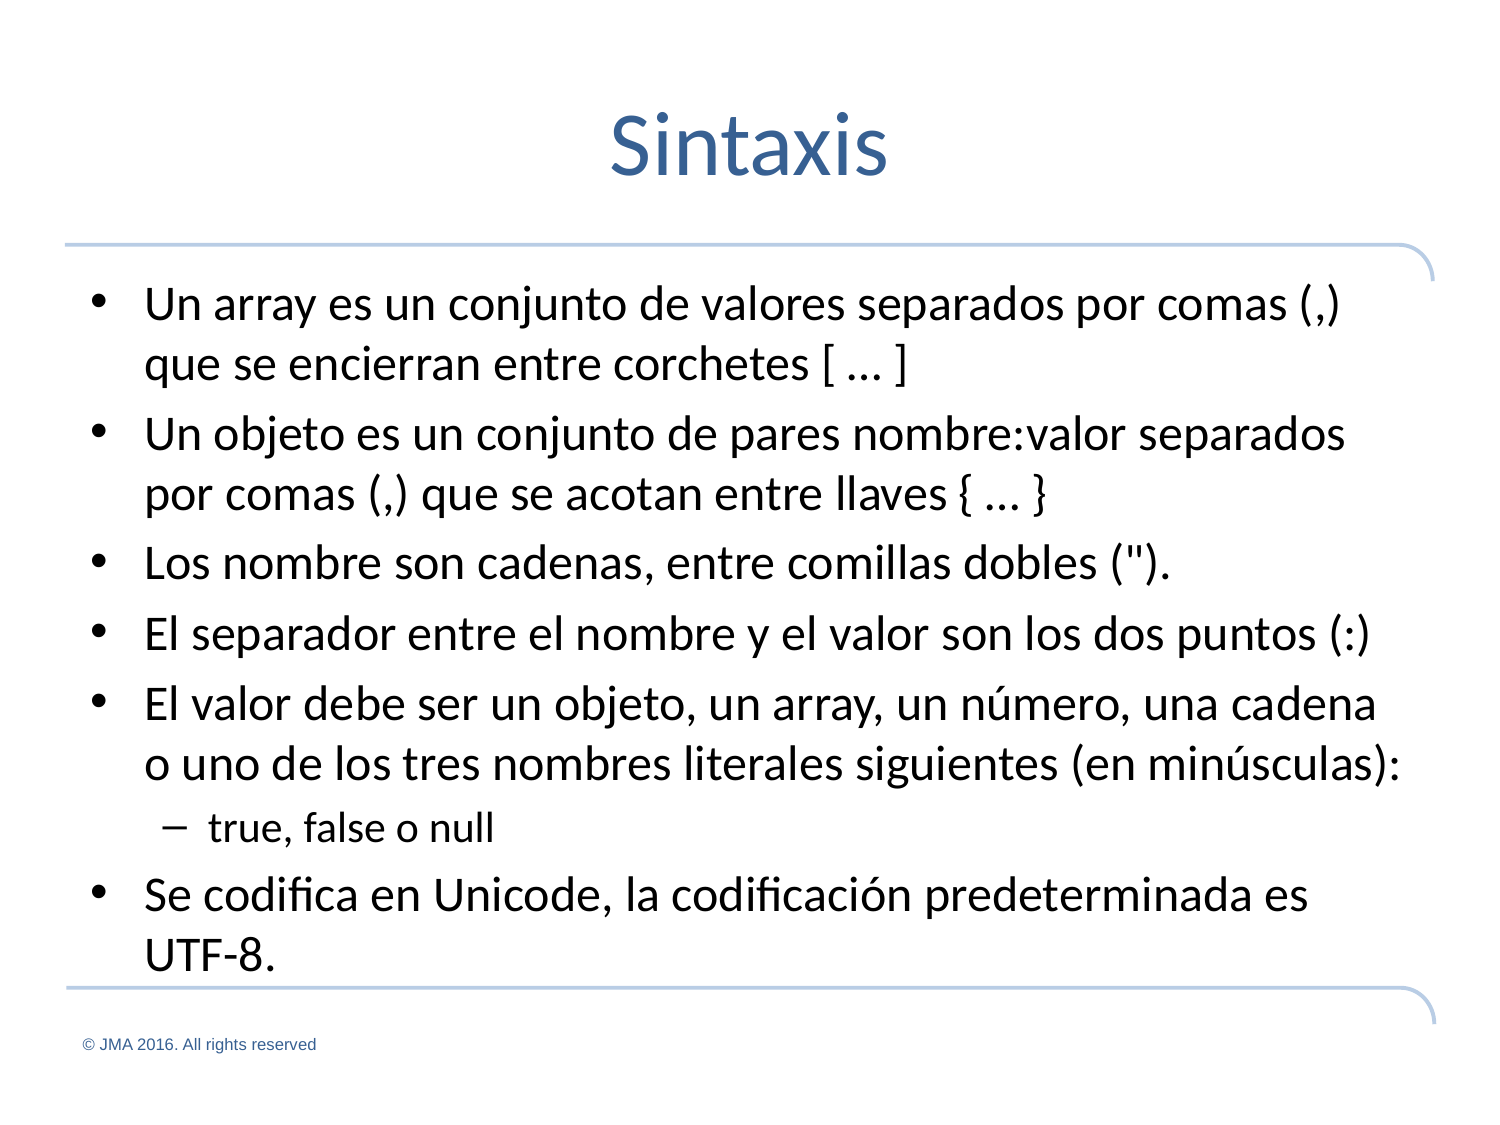

# Sintaxis
Un array es un conjunto de valores separados por comas (,) que se encierran entre corchetes [ … ]
Un objeto es un conjunto de pares nombre:valor separados por comas (,) que se acotan entre llaves { … }
Los nombre son cadenas, entre comillas dobles (").
El separador entre el nombre y el valor son los dos puntos (:)
El valor debe ser un objeto, un array, un número, una cadena o uno de los tres nombres literales siguientes (en minúsculas):
true, false o null
Se codifica en Unicode, la codificación predeterminada es UTF-8.